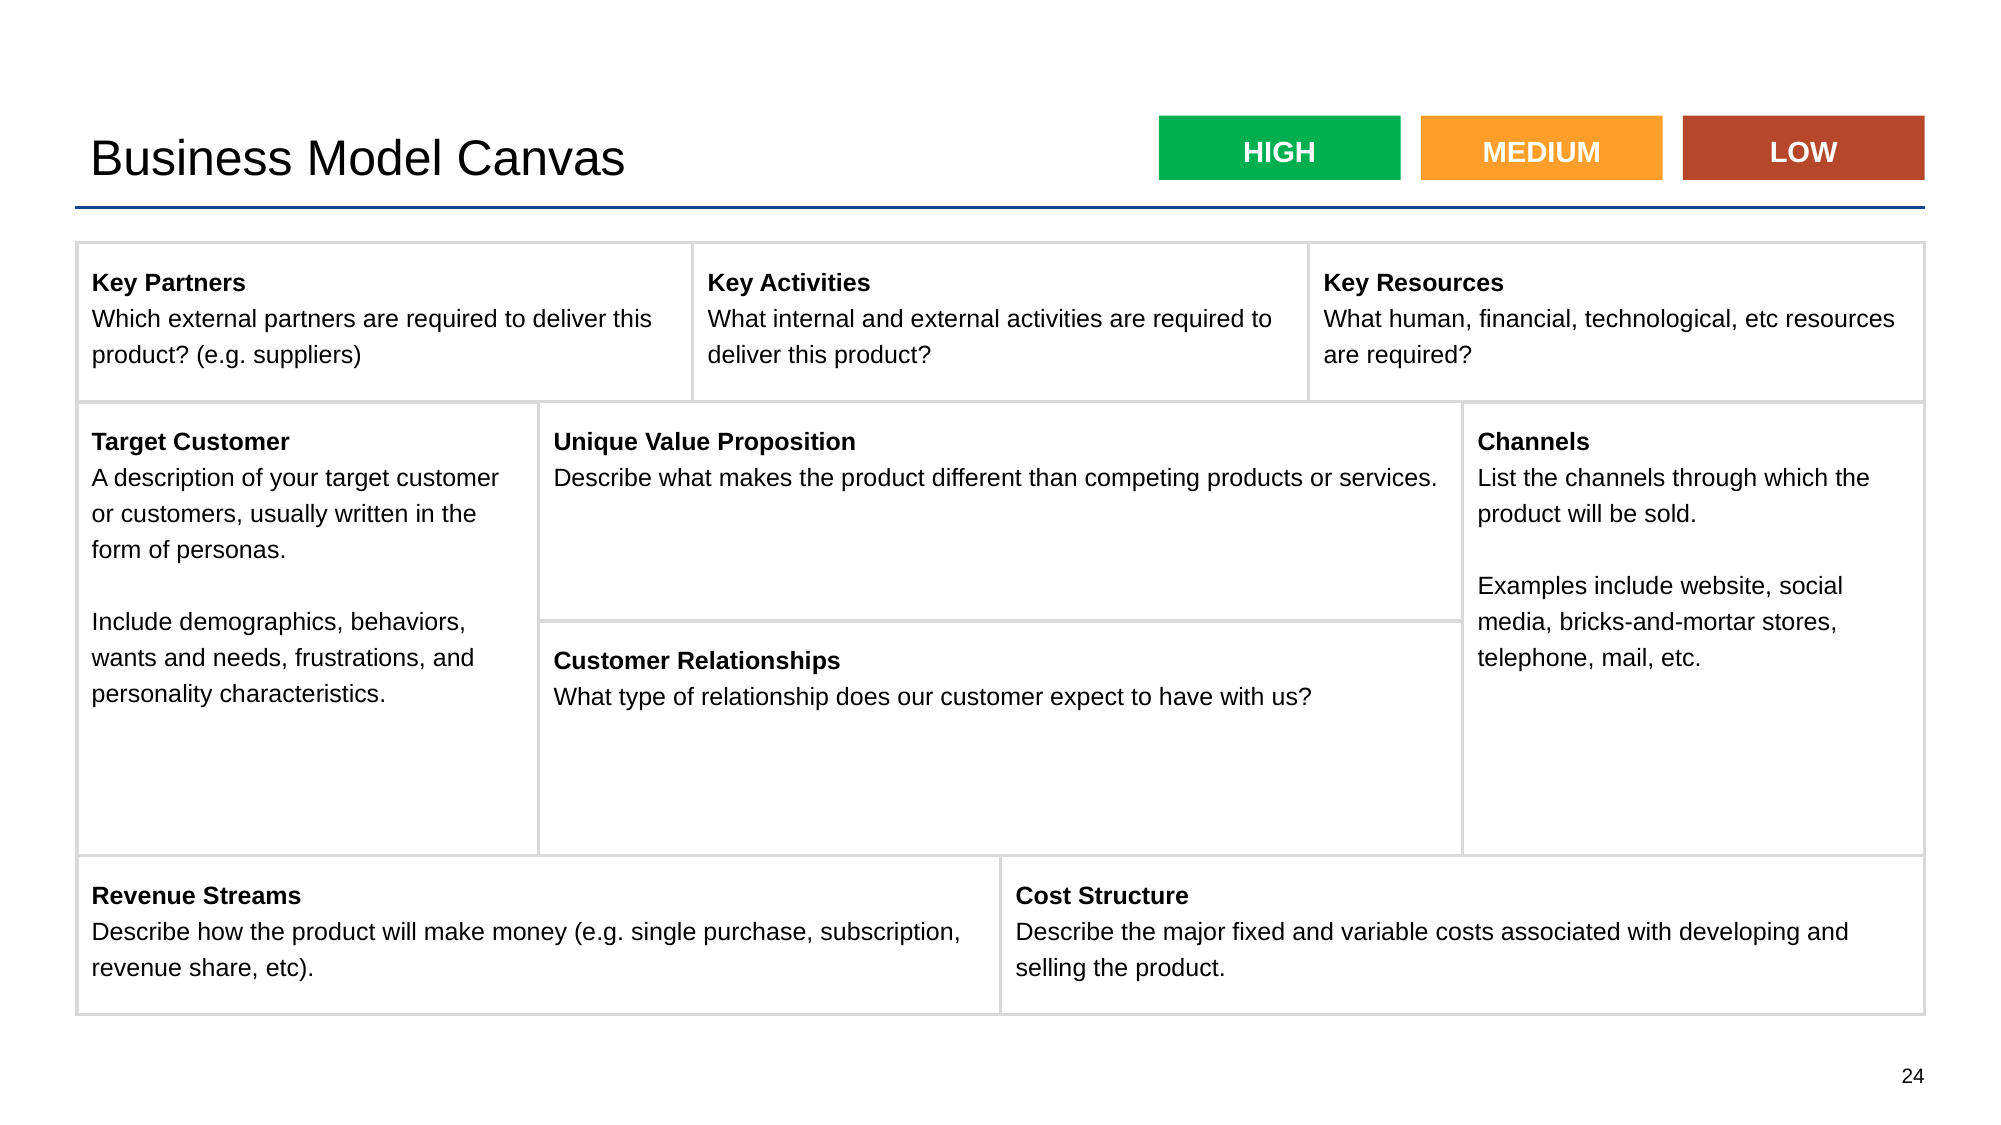

# Business Model Canvas
HIGH
MEDIUM
LOW
Key Activities
What internal and external activities are required to deliver this product?
Key Resources
What human, financial, technological, etc resources are required?
Key Partners
Which external partners are required to deliver this product? (e.g. suppliers)
Unique Value Proposition
Describe what makes the product different than competing products or services.
Target Customer
A description of your target customer or customers, usually written in the form of personas.

Include demographics, behaviors, wants and needs, frustrations, and personality characteristics.
Channels
List the channels through which the product will be sold.

Examples include website, social media, bricks-and-mortar stores, telephone, mail, etc.
Customer Relationships
What type of relationship does our customer expect to have with us?
Cost Structure
Describe the major fixed and variable costs associated with developing and selling the product.
Revenue Streams
Describe how the product will make money (e.g. single purchase, subscription, revenue share, etc).